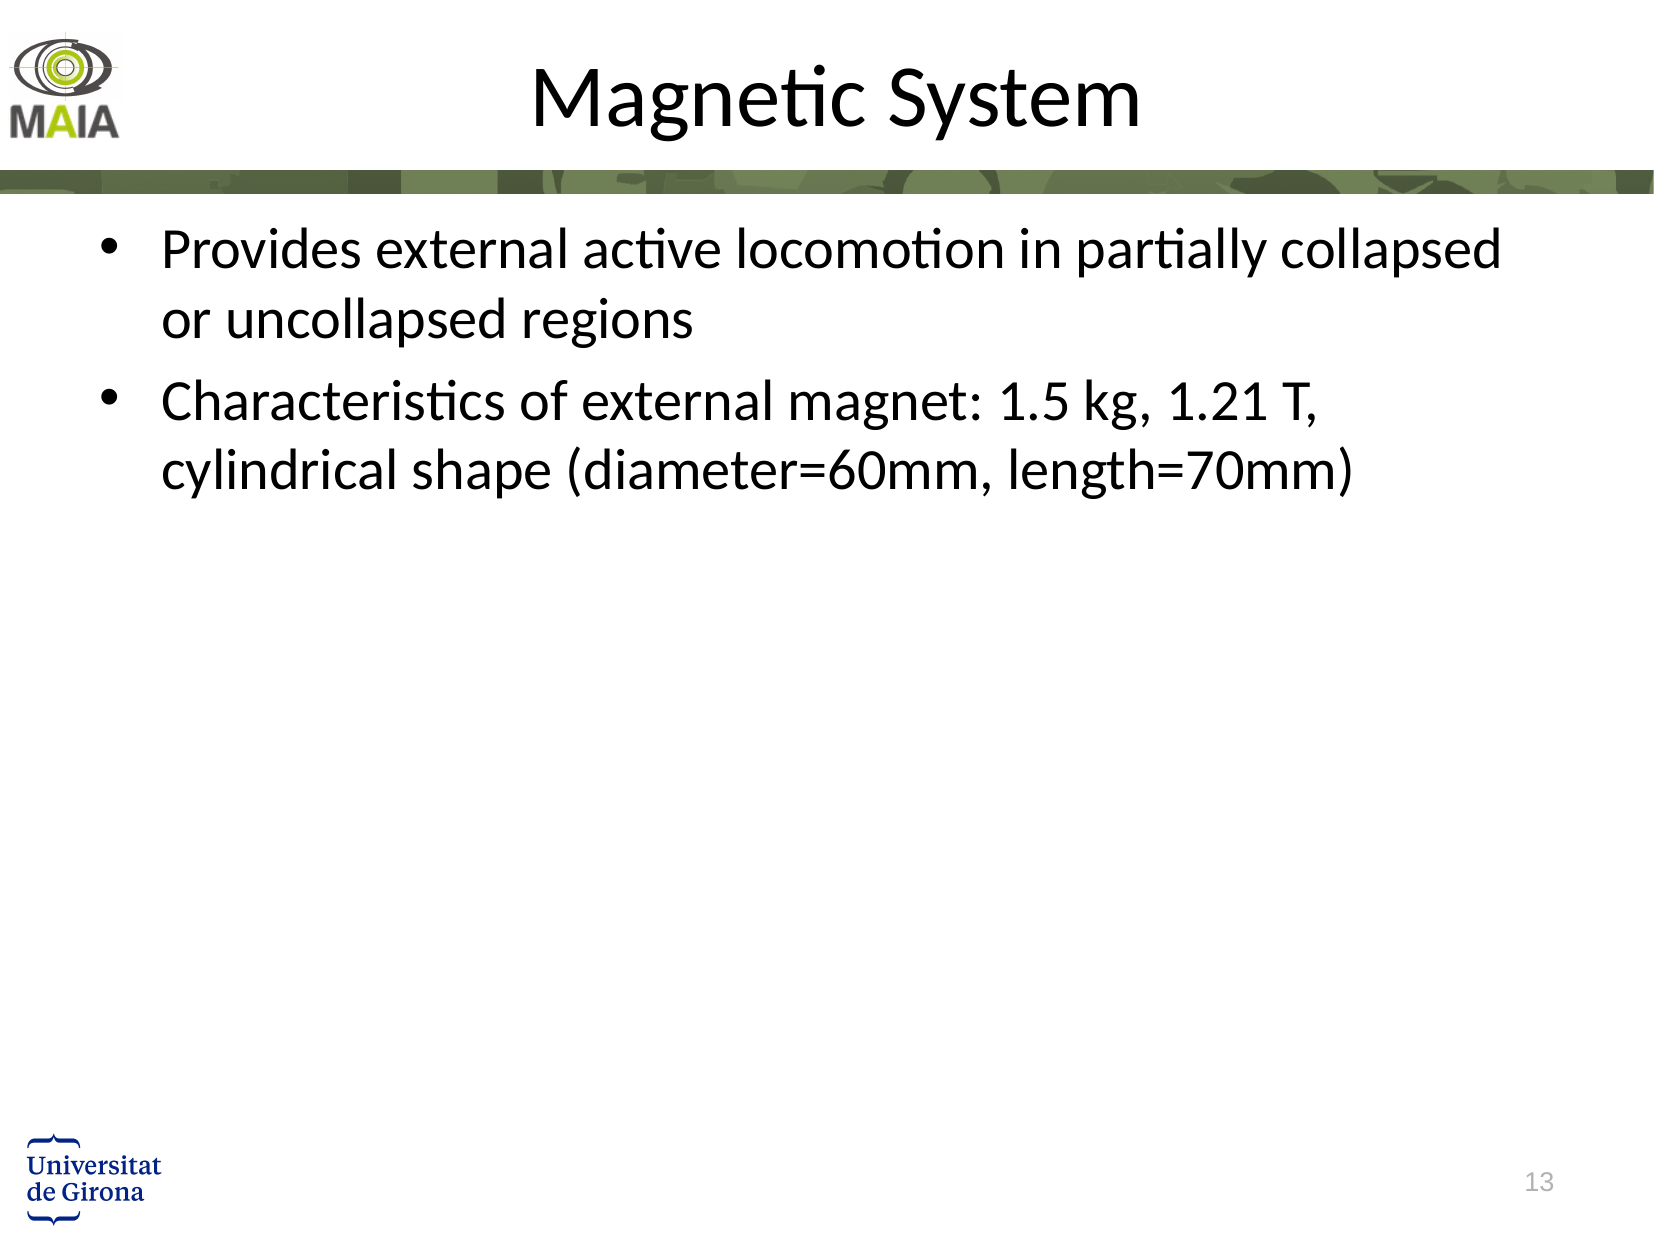

# Magnetic System
Provides external active locomotion in partially collapsed or uncollapsed regions
Characteristics of external magnet: 1.5 kg, 1.21 T, cylindrical shape (diameter=60mm, length=70mm)

13